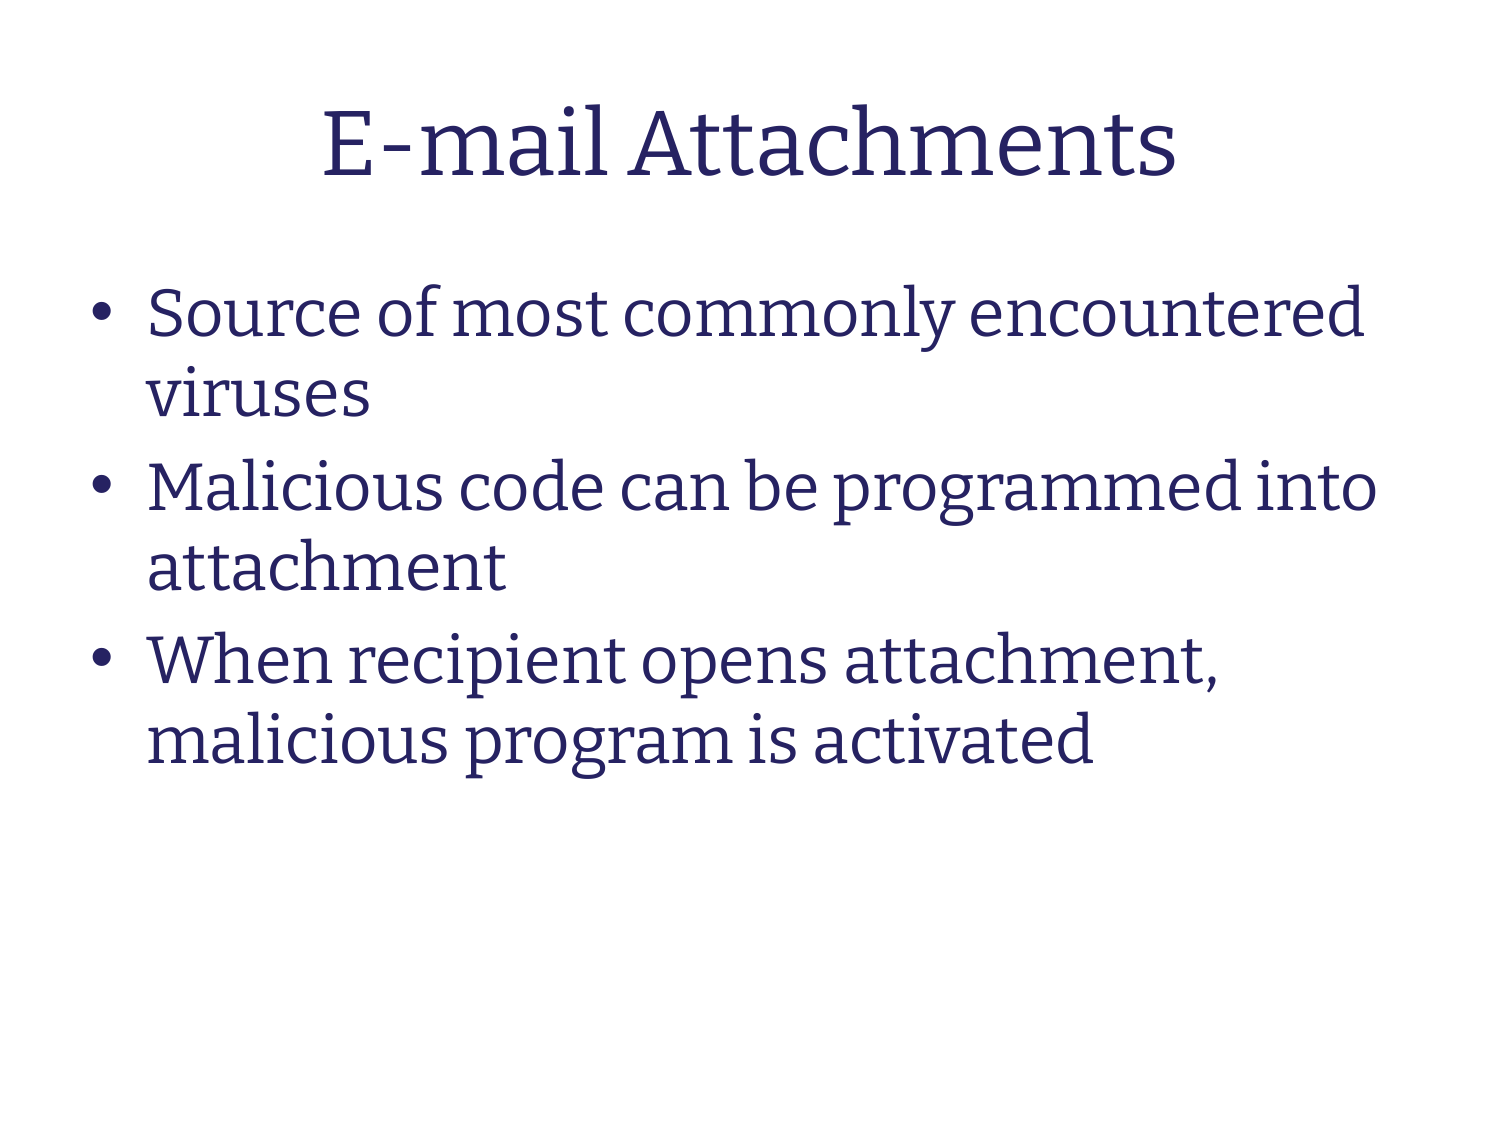

# E-mail Attachments
Source of most commonly encountered viruses
Malicious code can be programmed into attachment
When recipient opens attachment, malicious program is activated